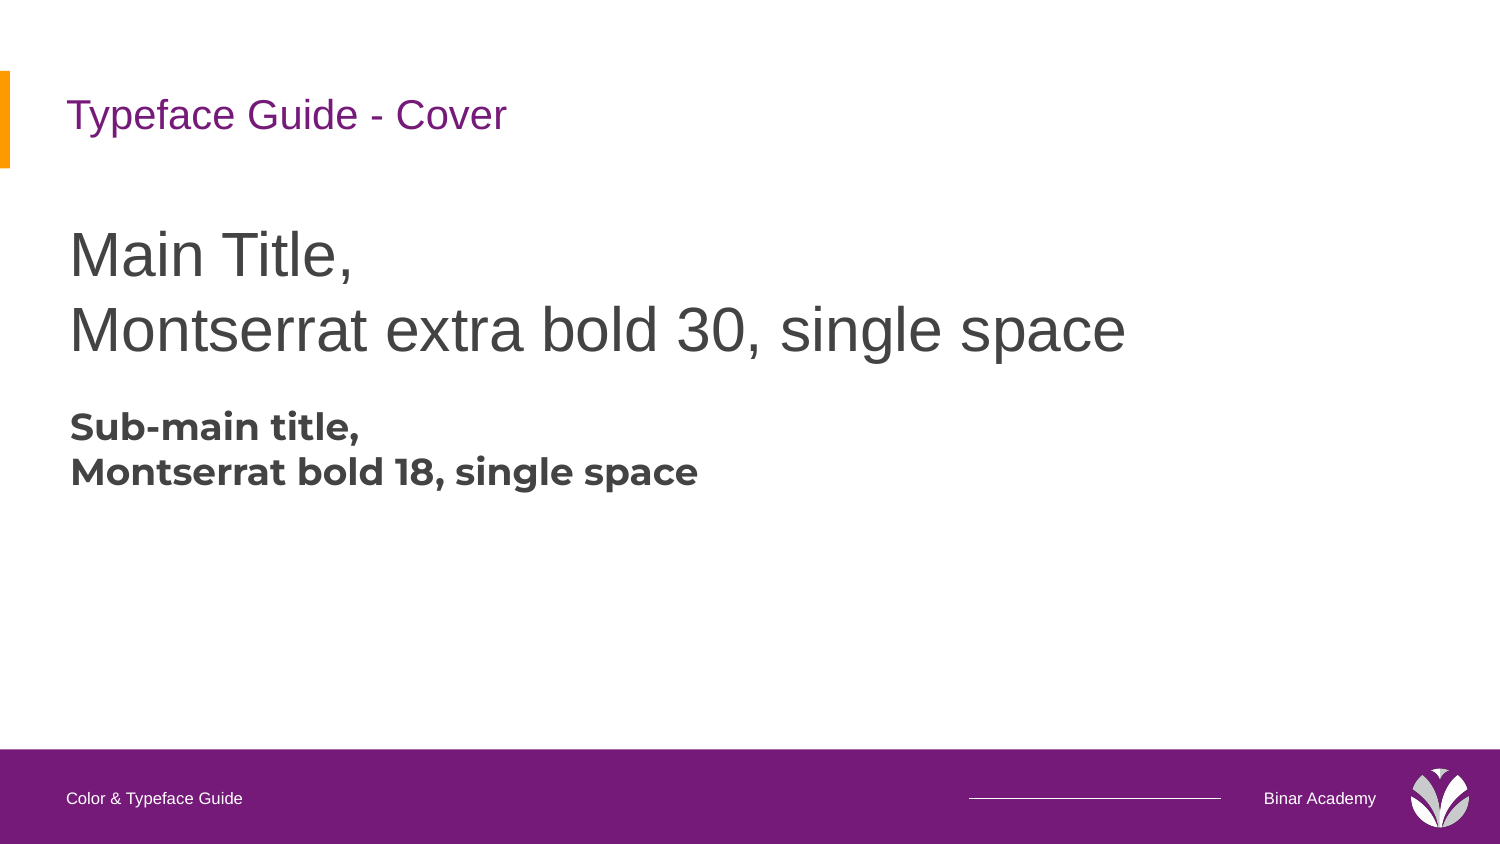

# Typeface Guide - Cover
Main Title,
Montserrat extra bold 30, single space
Sub-main title,
Montserrat bold 18, single space
Color & Typeface Guide
Binar Academy